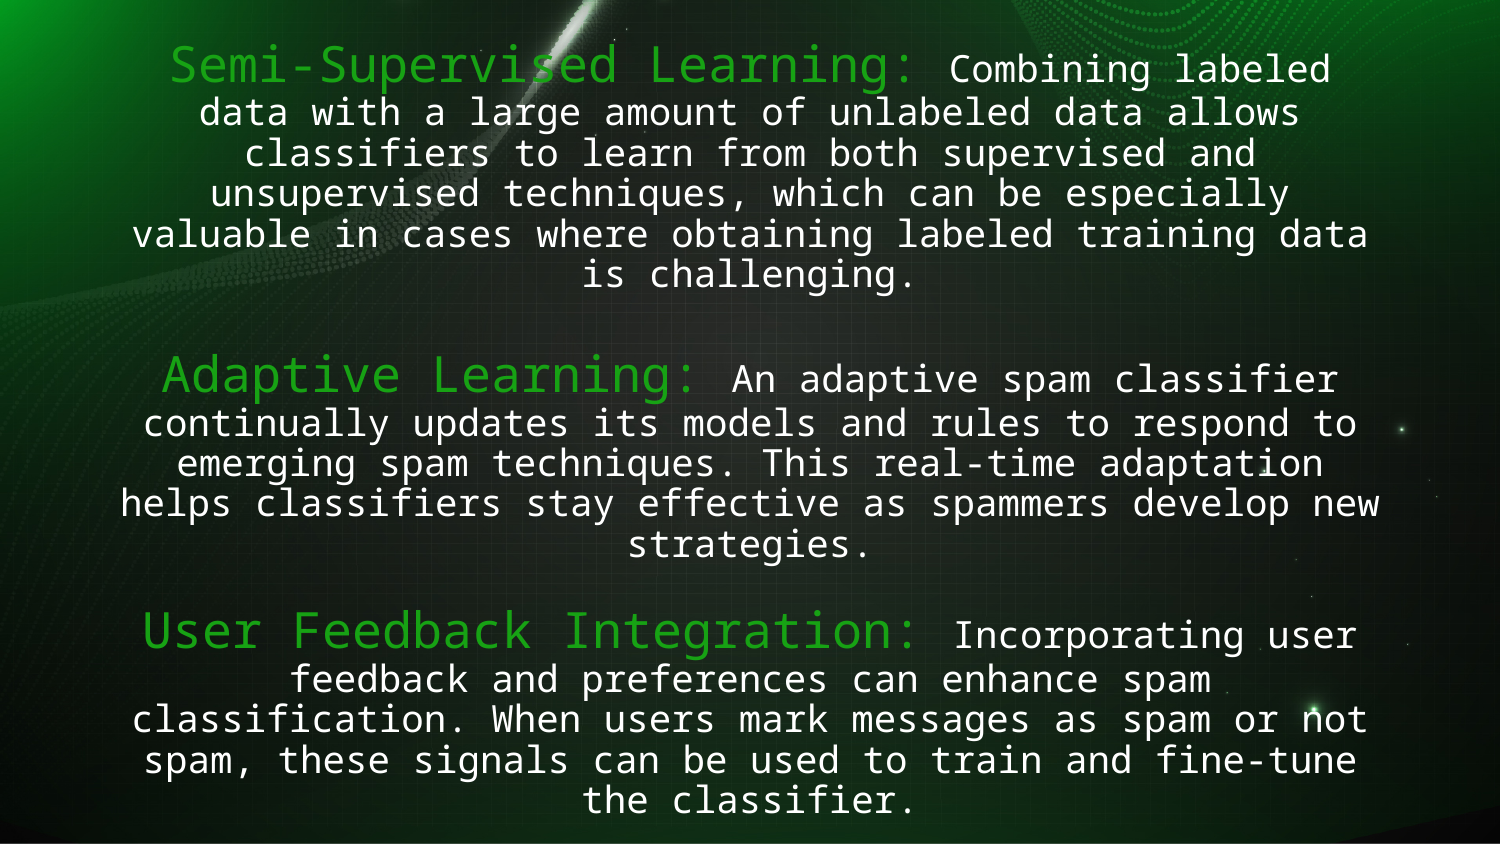

# Semi-Supervised Learning: Combining labeled data with a large amount of unlabeled data allows classifiers to learn from both supervised and unsupervised techniques, which can be especially valuable in cases where obtaining labeled training data is challenging. Adaptive Learning: An adaptive spam classifier continually updates its models and rules to respond to emerging spam techniques. This real-time adaptation helps classifiers stay effective as spammers develop new strategies. User Feedback Integration: Incorporating user feedback and preferences can enhance spam classification. When users mark messages as spam or not spam, these signals can be used to train and fine-tune the classifier.